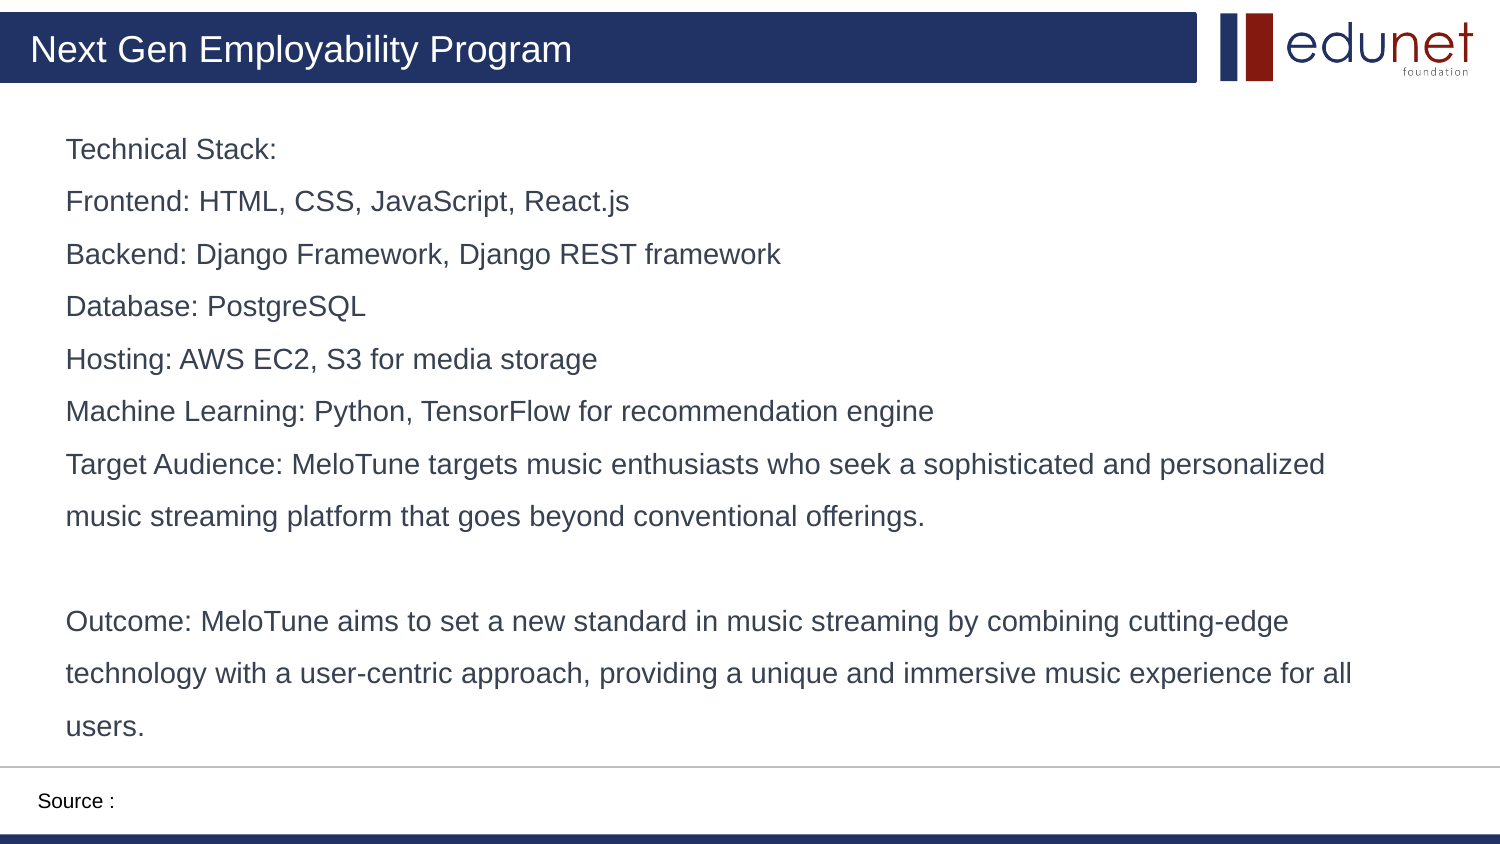

Technical Stack:
Frontend: HTML, CSS, JavaScript, React.js
Backend: Django Framework, Django REST framework
Database: PostgreSQL
Hosting: AWS EC2, S3 for media storage
Machine Learning: Python, TensorFlow for recommendation engine
Target Audience: MeloTune targets music enthusiasts who seek a sophisticated and personalized music streaming platform that goes beyond conventional offerings.

Outcome: MeloTune aims to set a new standard in music streaming by combining cutting-edge technology with a user-centric approach, providing a unique and immersive music experience for all users.

Source :